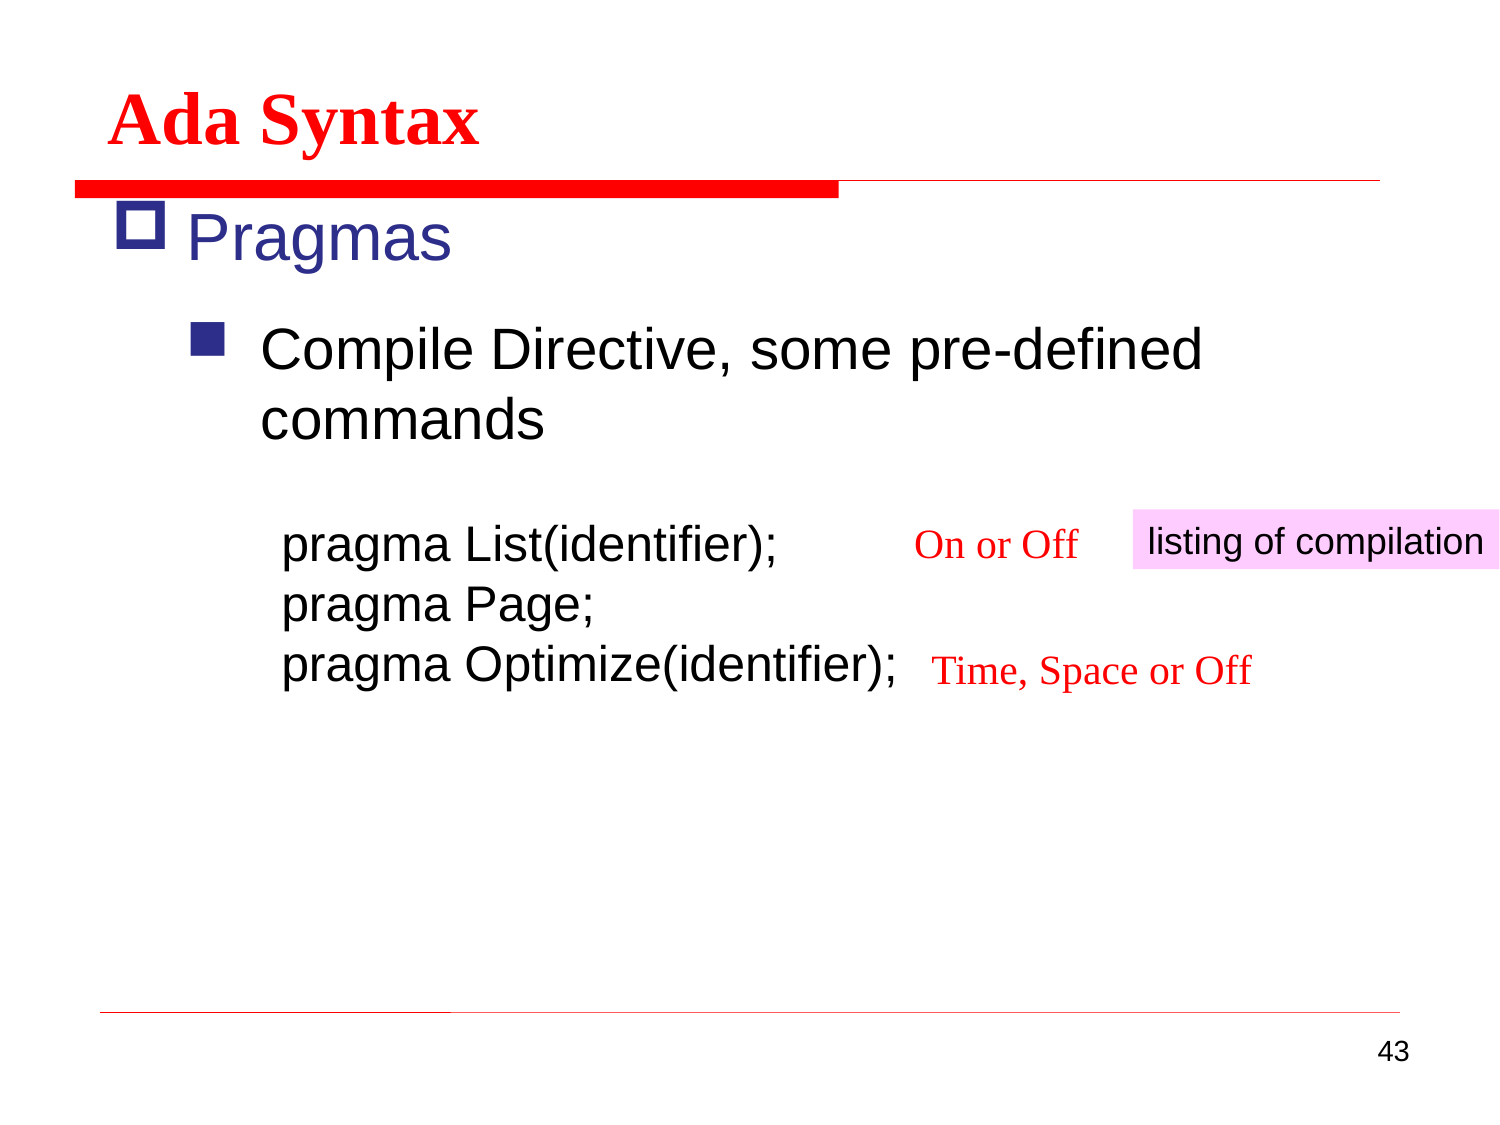

Ada Syntax
Pragmas
Compile Directive, some pre-defined commands
On or Off
listing of compilation
pragma List(identifier);
pragma Page;
pragma Optimize(identifier);
Time, Space or Off
43